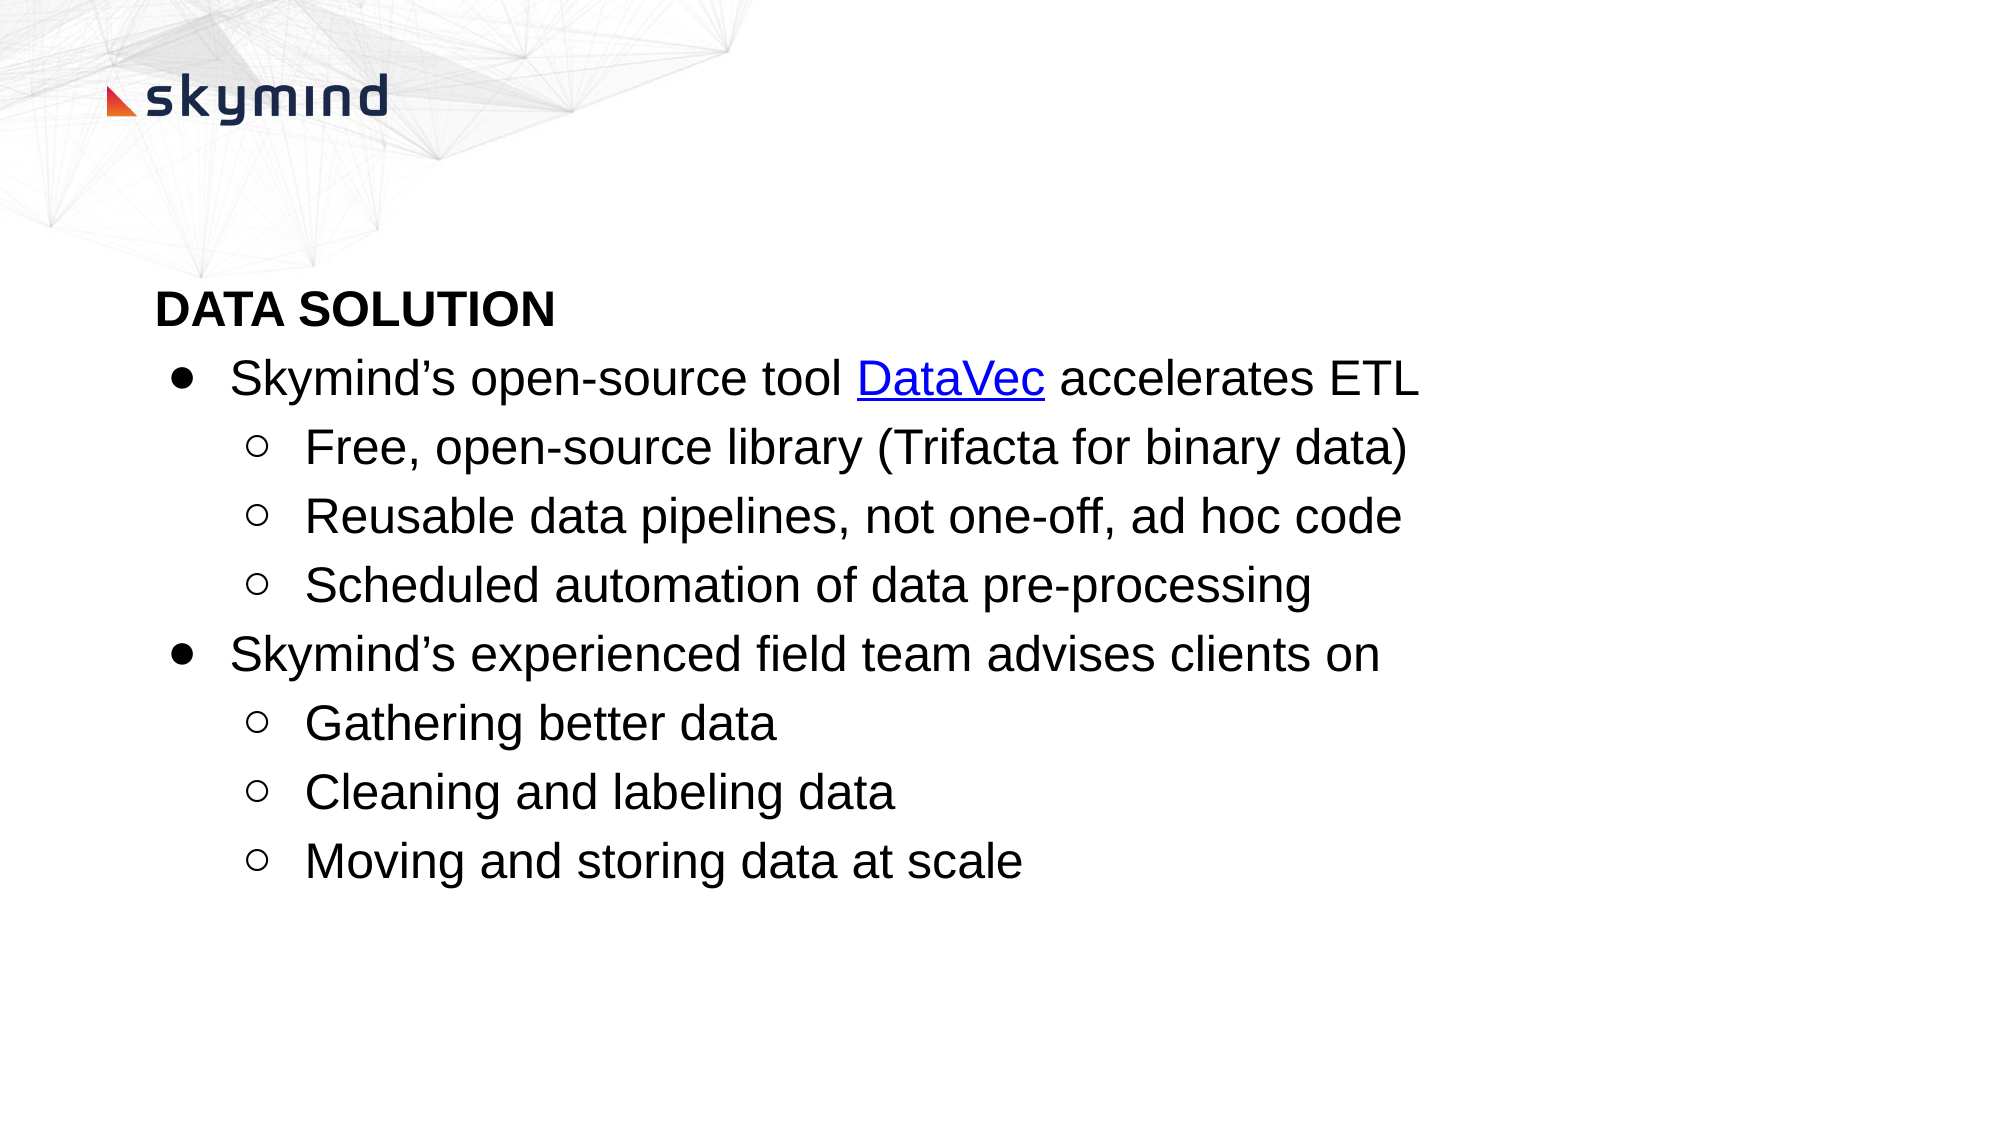

DATA SOLUTION
Skymind’s open-source tool DataVec accelerates ETL
Free, open-source library (Trifacta for binary data)
Reusable data pipelines, not one-off, ad hoc code
Scheduled automation of data pre-processing
Skymind’s experienced field team advises clients on
Gathering better data
Cleaning and labeling data
Moving and storing data at scale